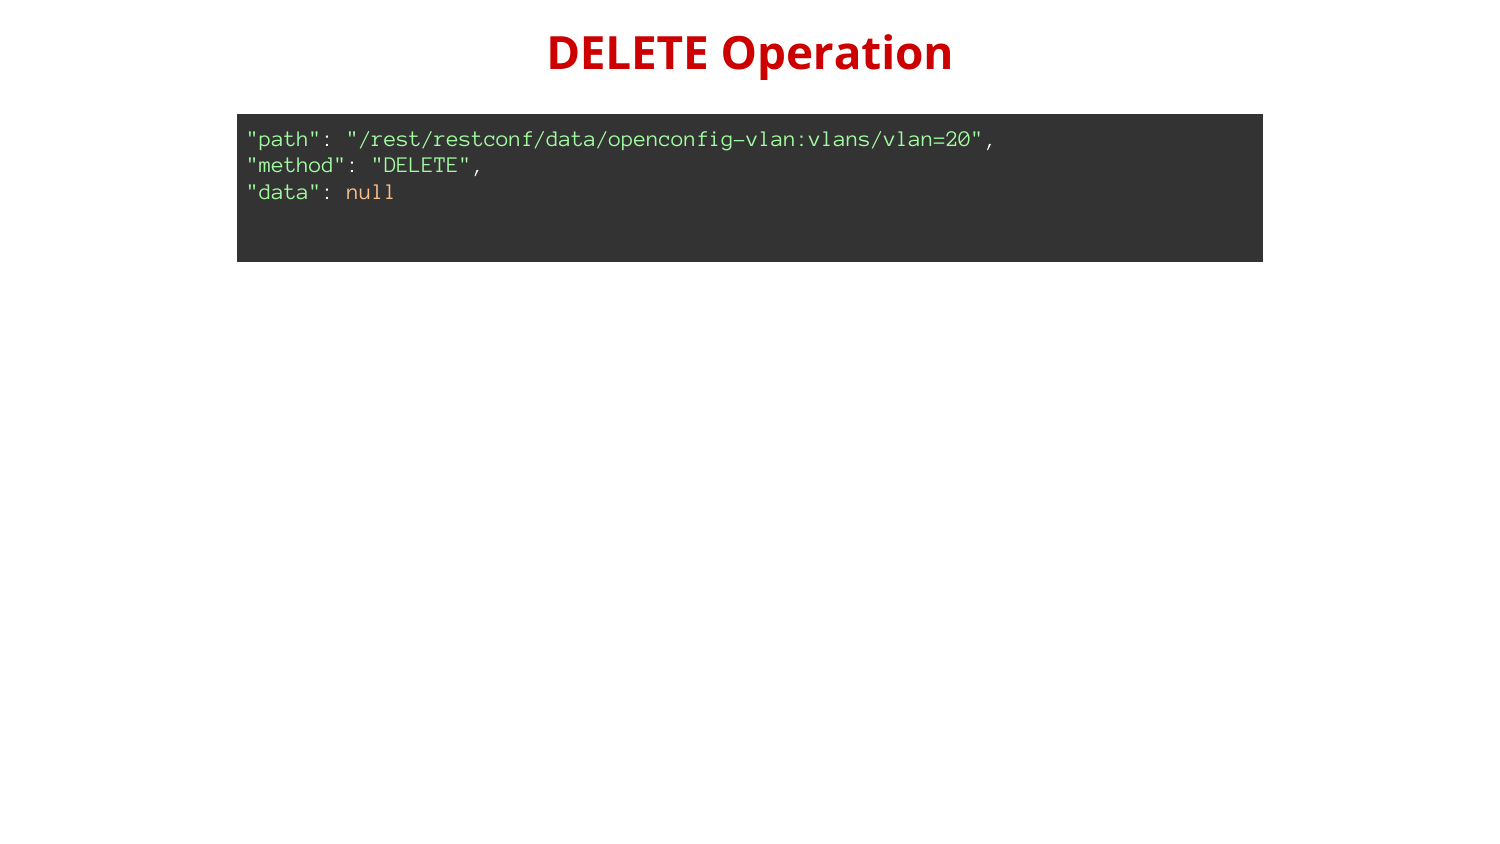

DELETE Operation
| "path": "/rest/restconf/data/openconfig-vlan:vlans/vlan=20", "method": "DELETE", "data": null |
| --- |
|  |